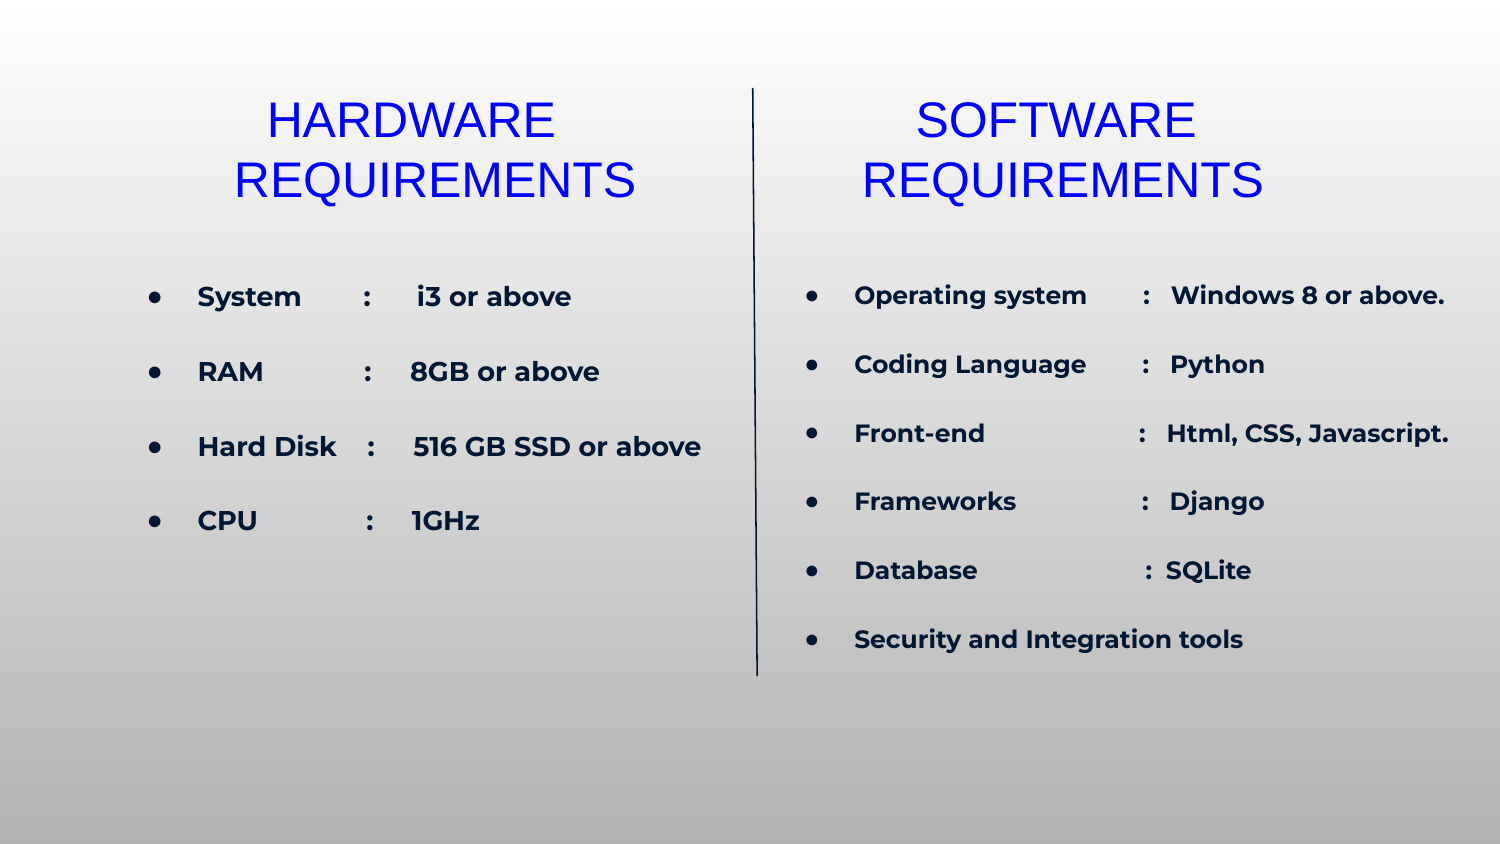

# HARDWARE
REQUIREMENTS
SOFTWARE
REQUIREMENTS

System        :      i3 or above

RAM             :     8GB or above

Hard Disk    :     516 GB SSD or above

CPU              :     1GHz
Operating system        :   Windows 8 or above.

Coding Language        :   Python

Front-end                      :   Html, CSS, Javascript.

Frameworks                  :   Django

Database                        :  SQLite

Security and Integration tools